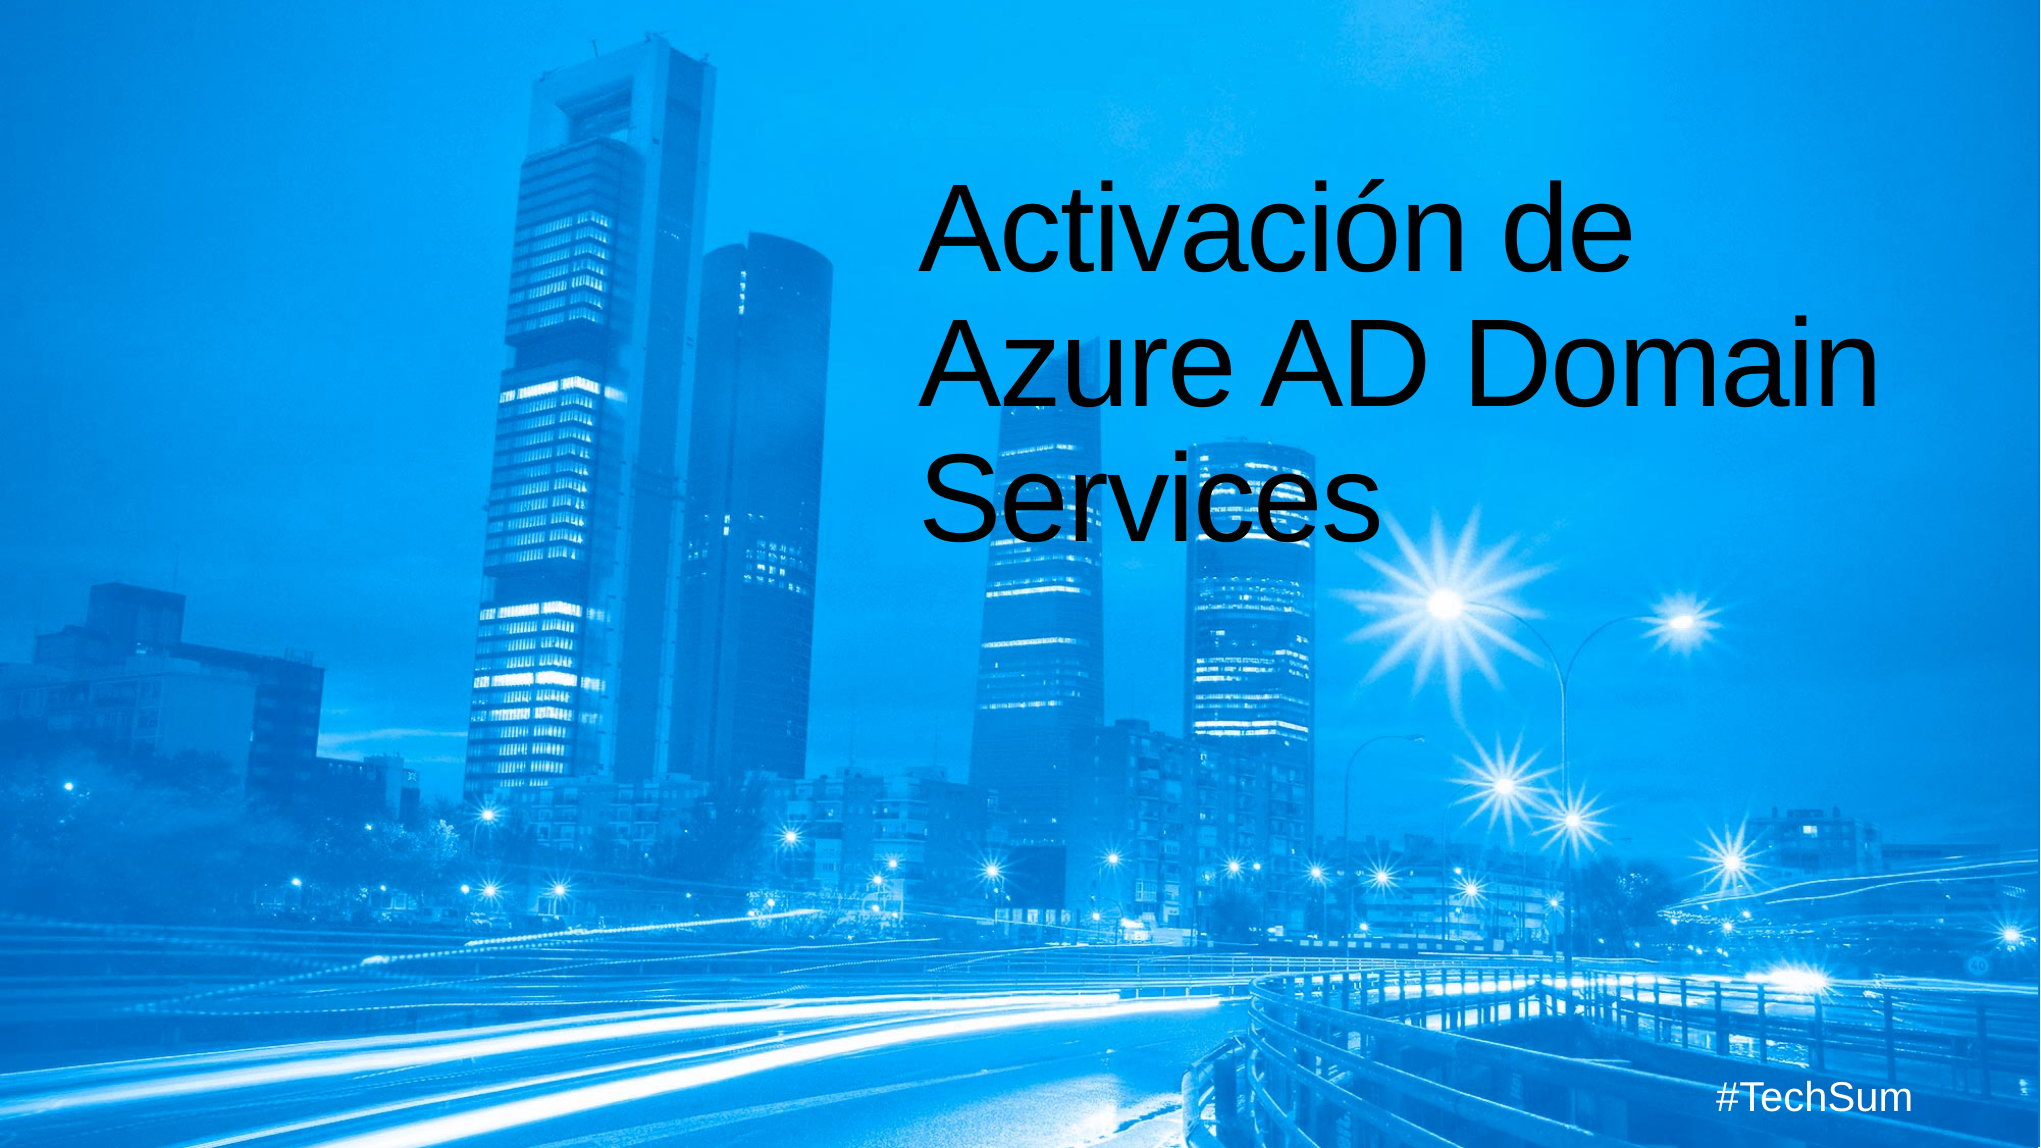

# Activación de Azure AD Domain Services